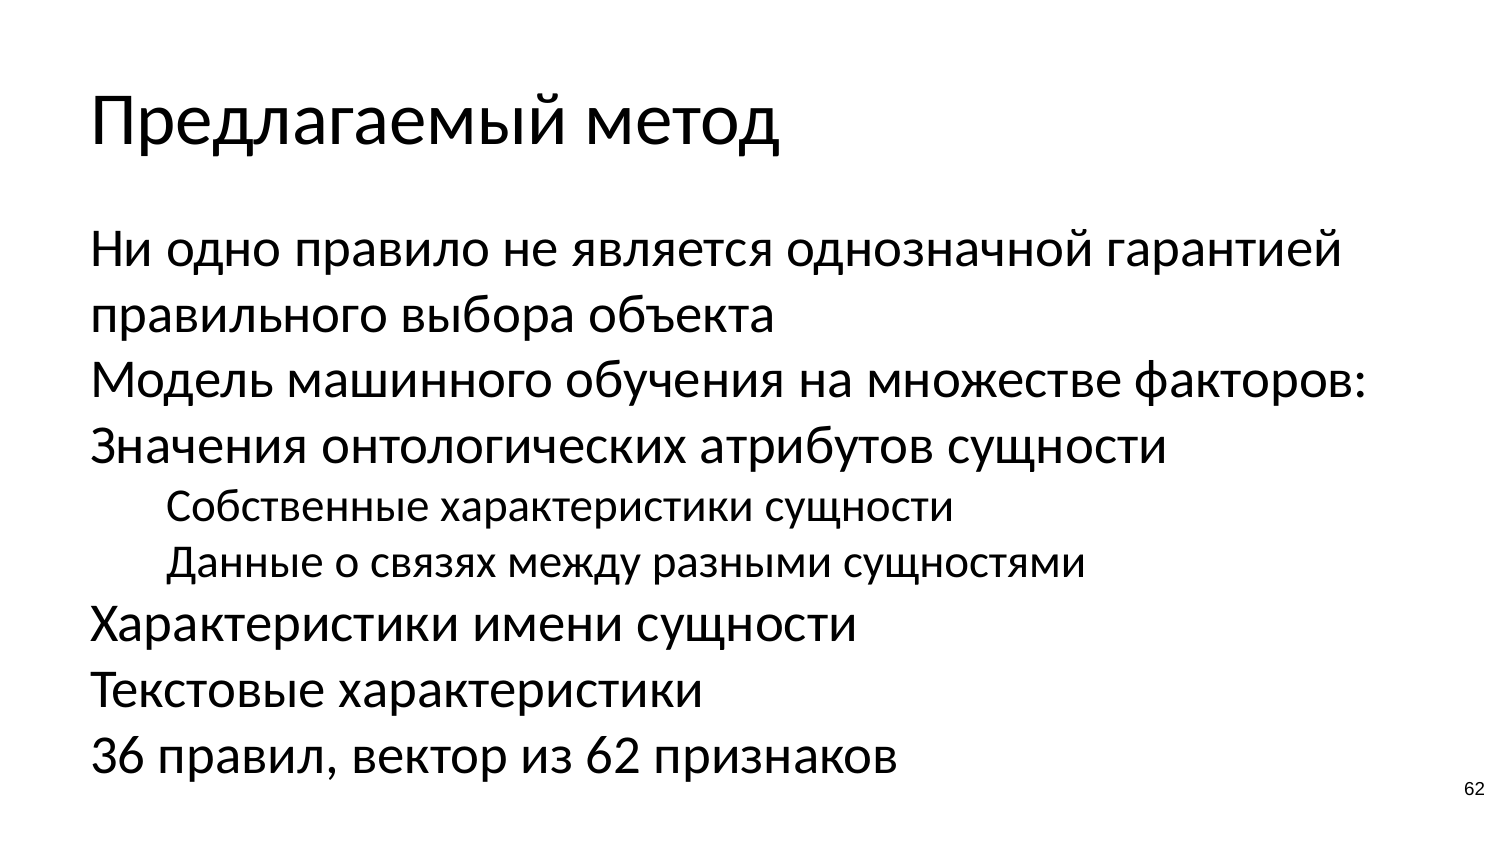

# Предлагаемый метод
Ни одно правило не является однозначной гарантией правильного выбора объекта
Модель машинного обучения на множестве факторов:
Значения онтологических атрибутов сущности
Собственные характеристики сущности
Данные о связях между разными сущностями
Характеристики имени сущности
Текстовые характеристики
36 правил, вектор из 62 признаков
62